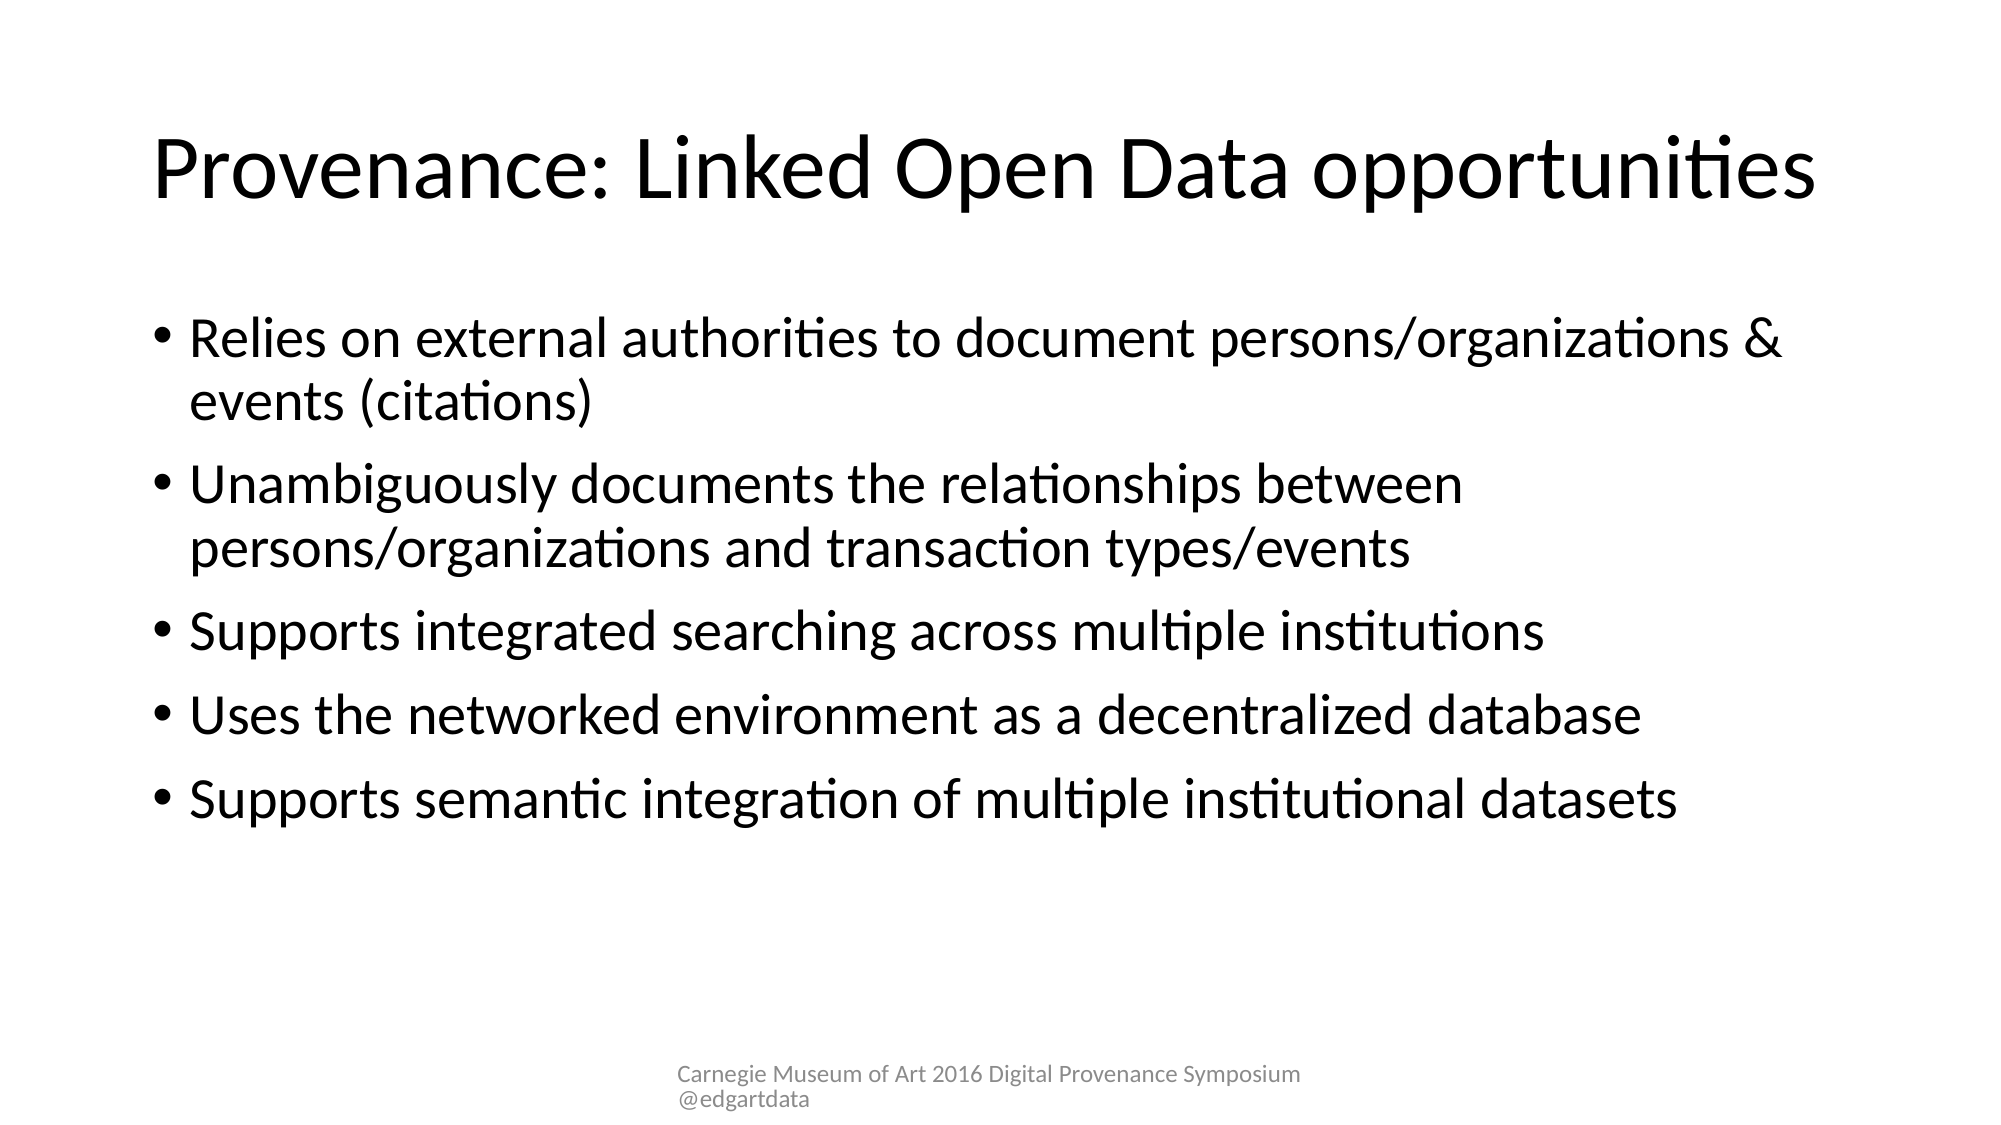

# Provenance: Linked Open Data opportunities
Relies on external authorities to document persons/organizations & events (citations)
Unambiguously documents the relationships between persons/organizations and transaction types/events
Supports integrated searching across multiple institutions
Uses the networked environment as a decentralized database
Supports semantic integration of multiple institutional datasets

Carnegie Museum of Art 2016 Digital Provenance Symposium @edgartdata